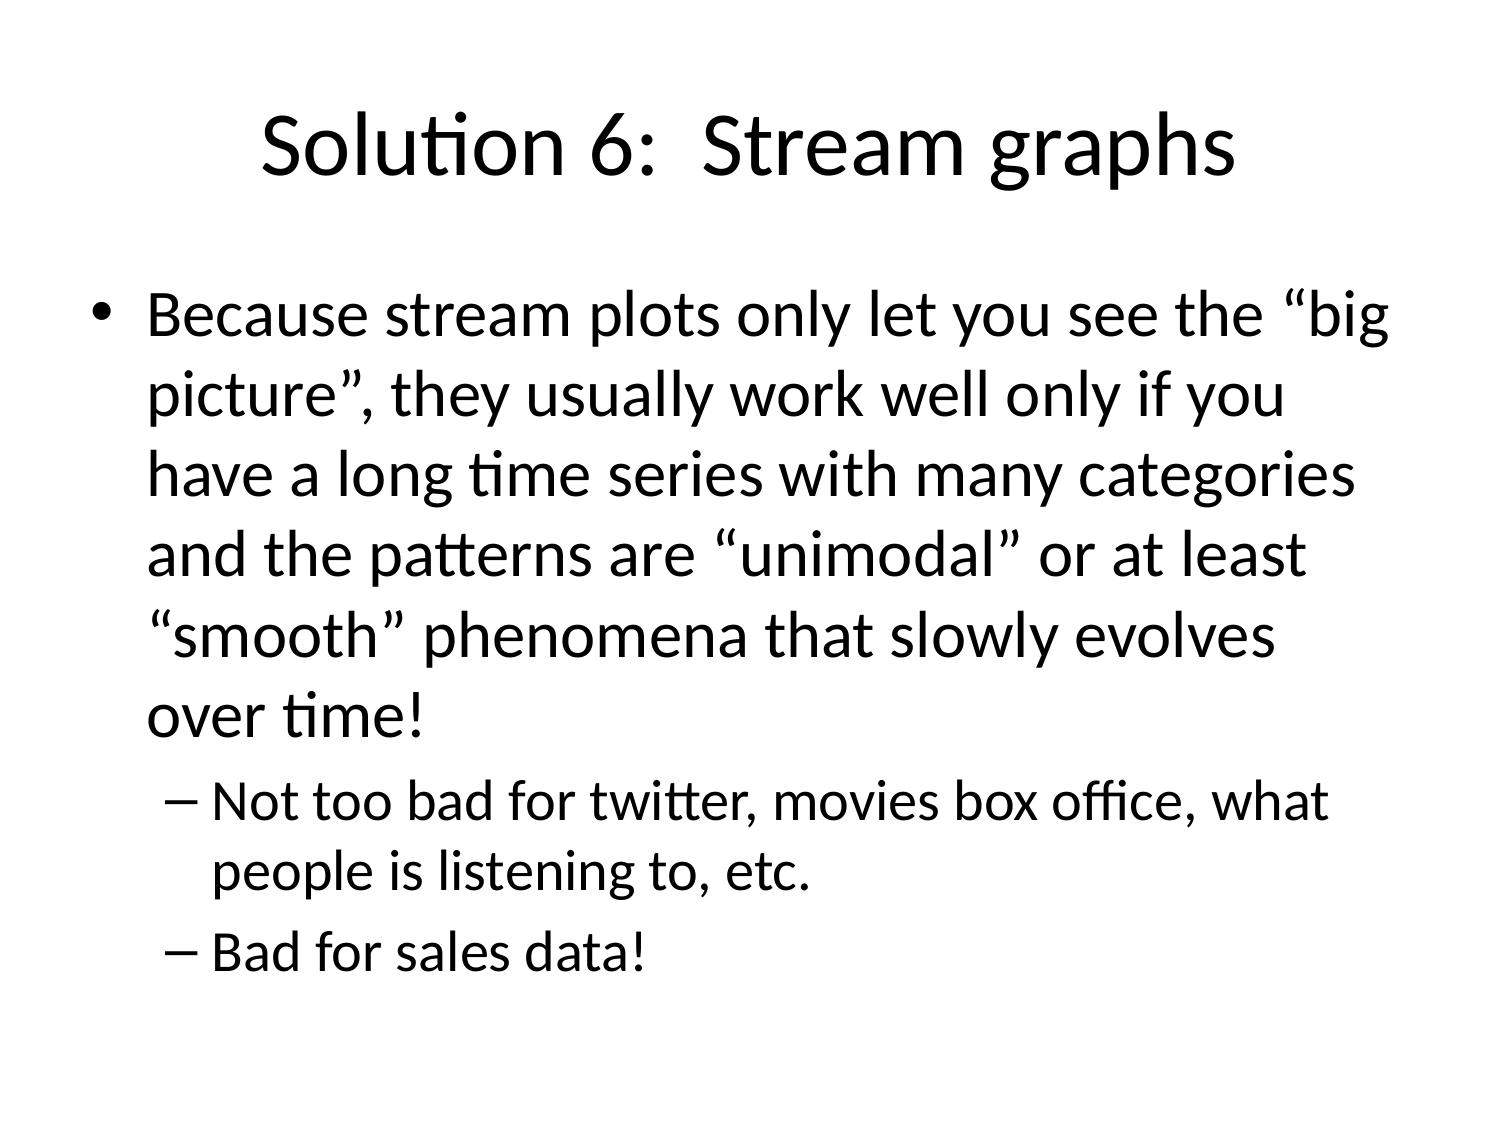

# Solution 6:  Stream graphs
Because stream plots only let you see the “big picture”, they usually work well only if you have a long time series with many categories and the patterns are “unimodal” or at least “smooth” phenomena that slowly evolves over time!
Not too bad for twitter, movies box office, what people is listening to, etc.
Bad for sales data!